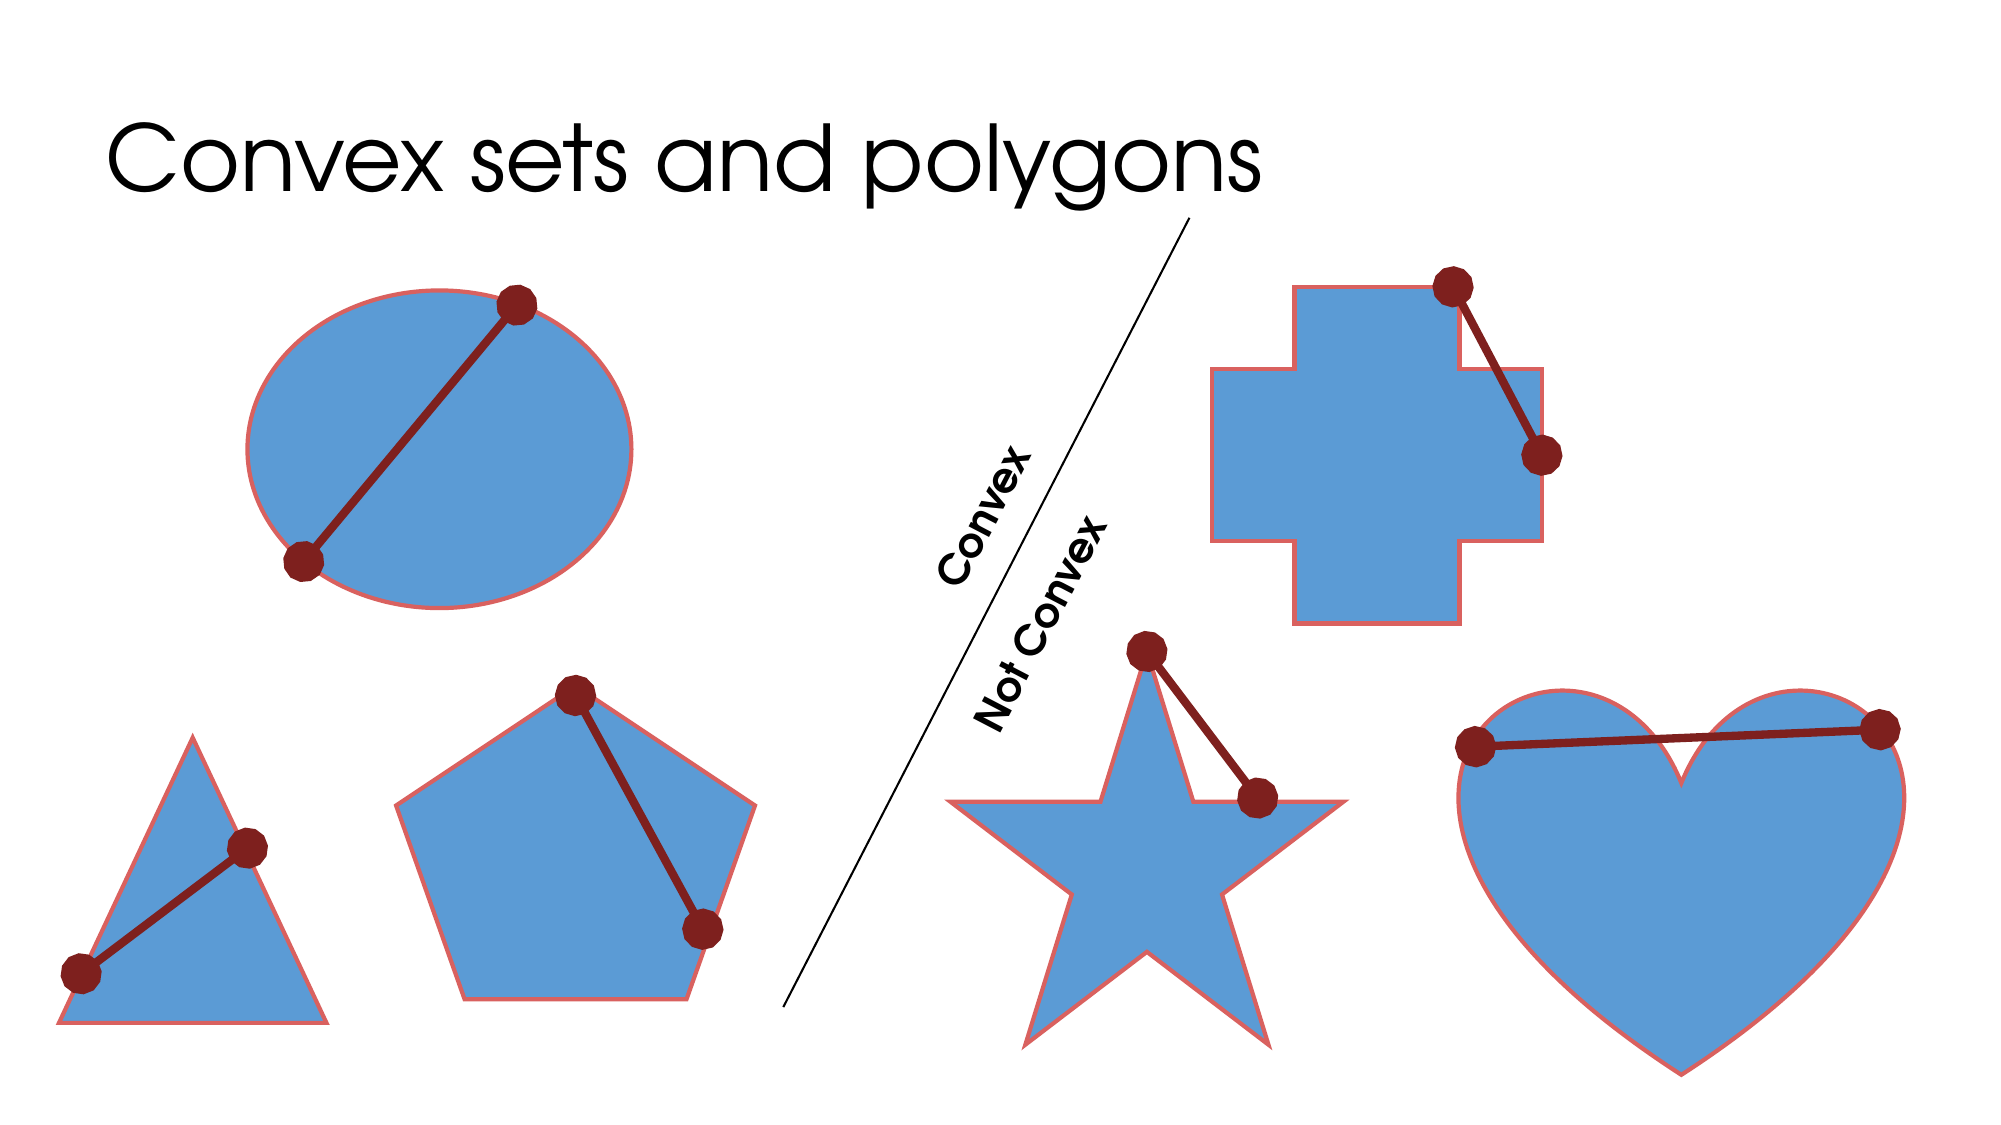

# Convex sets and polygons

Convex
Not Convex